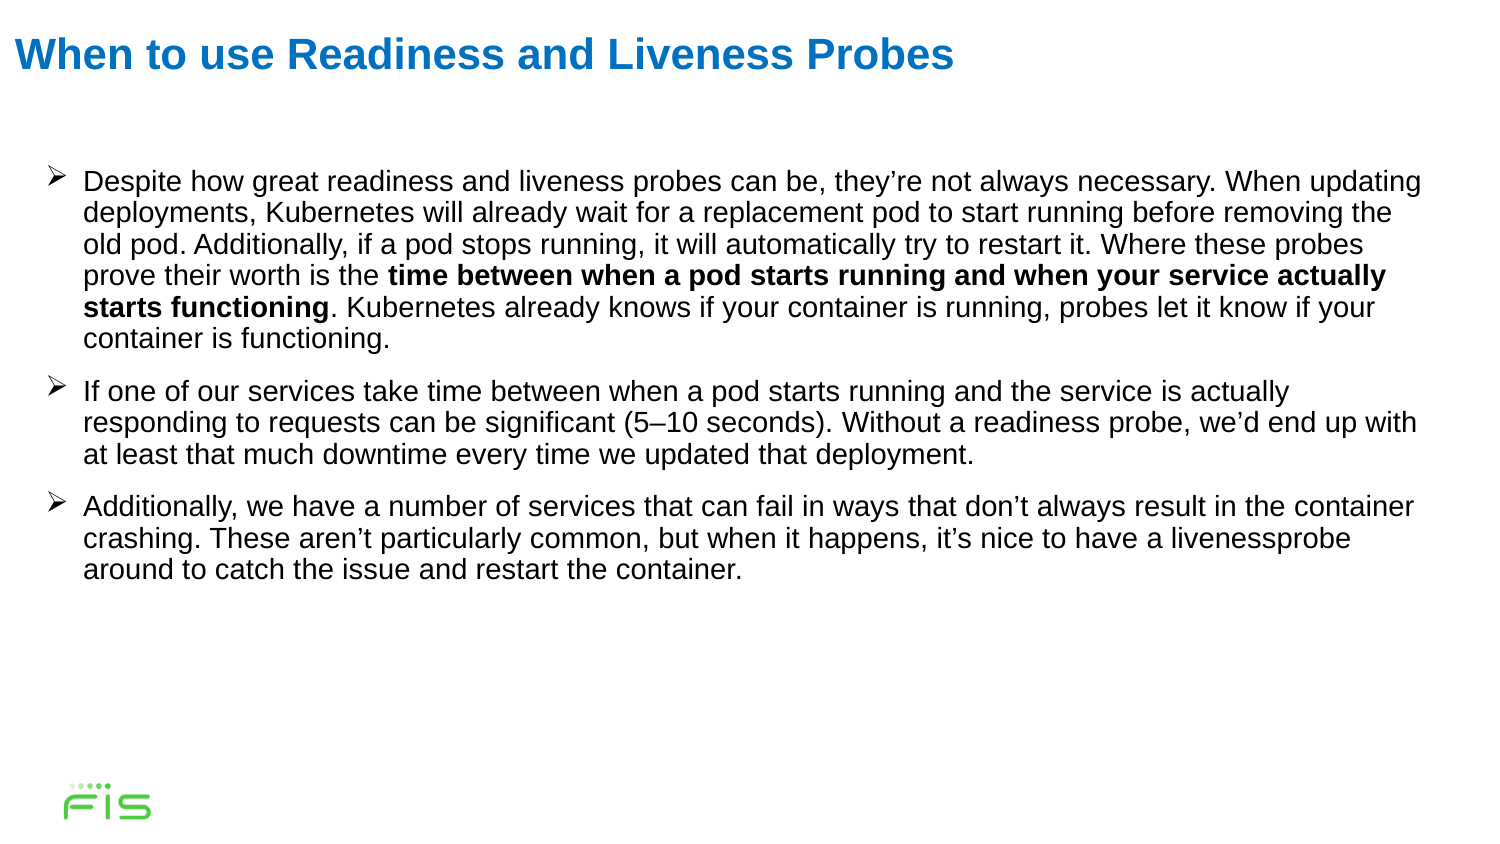

When to use Readiness and Liveness Probes

Despite how great readiness and liveness probes can be, they’re not always necessary. When updating deployments, Kubernetes will already wait for a replacement pod to start running before removing the old pod. Additionally, if a pod stops running, it will automatically try to restart it. Where these probes prove their worth is the time between when a pod starts running and when your service actually starts functioning. Kubernetes already knows if your container is running, probes let it know if your container is functioning.
If one of our services take time between when a pod starts running and the service is actually responding to requests can be significant (5–10 seconds). Without a readiness probe, we’d end up with at least that much downtime every time we updated that deployment.
Additionally, we have a number of services that can fail in ways that don’t always result in the container crashing. These aren’t particularly common, but when it happens, it’s nice to have a livenessprobe around to catch the issue and restart the container.